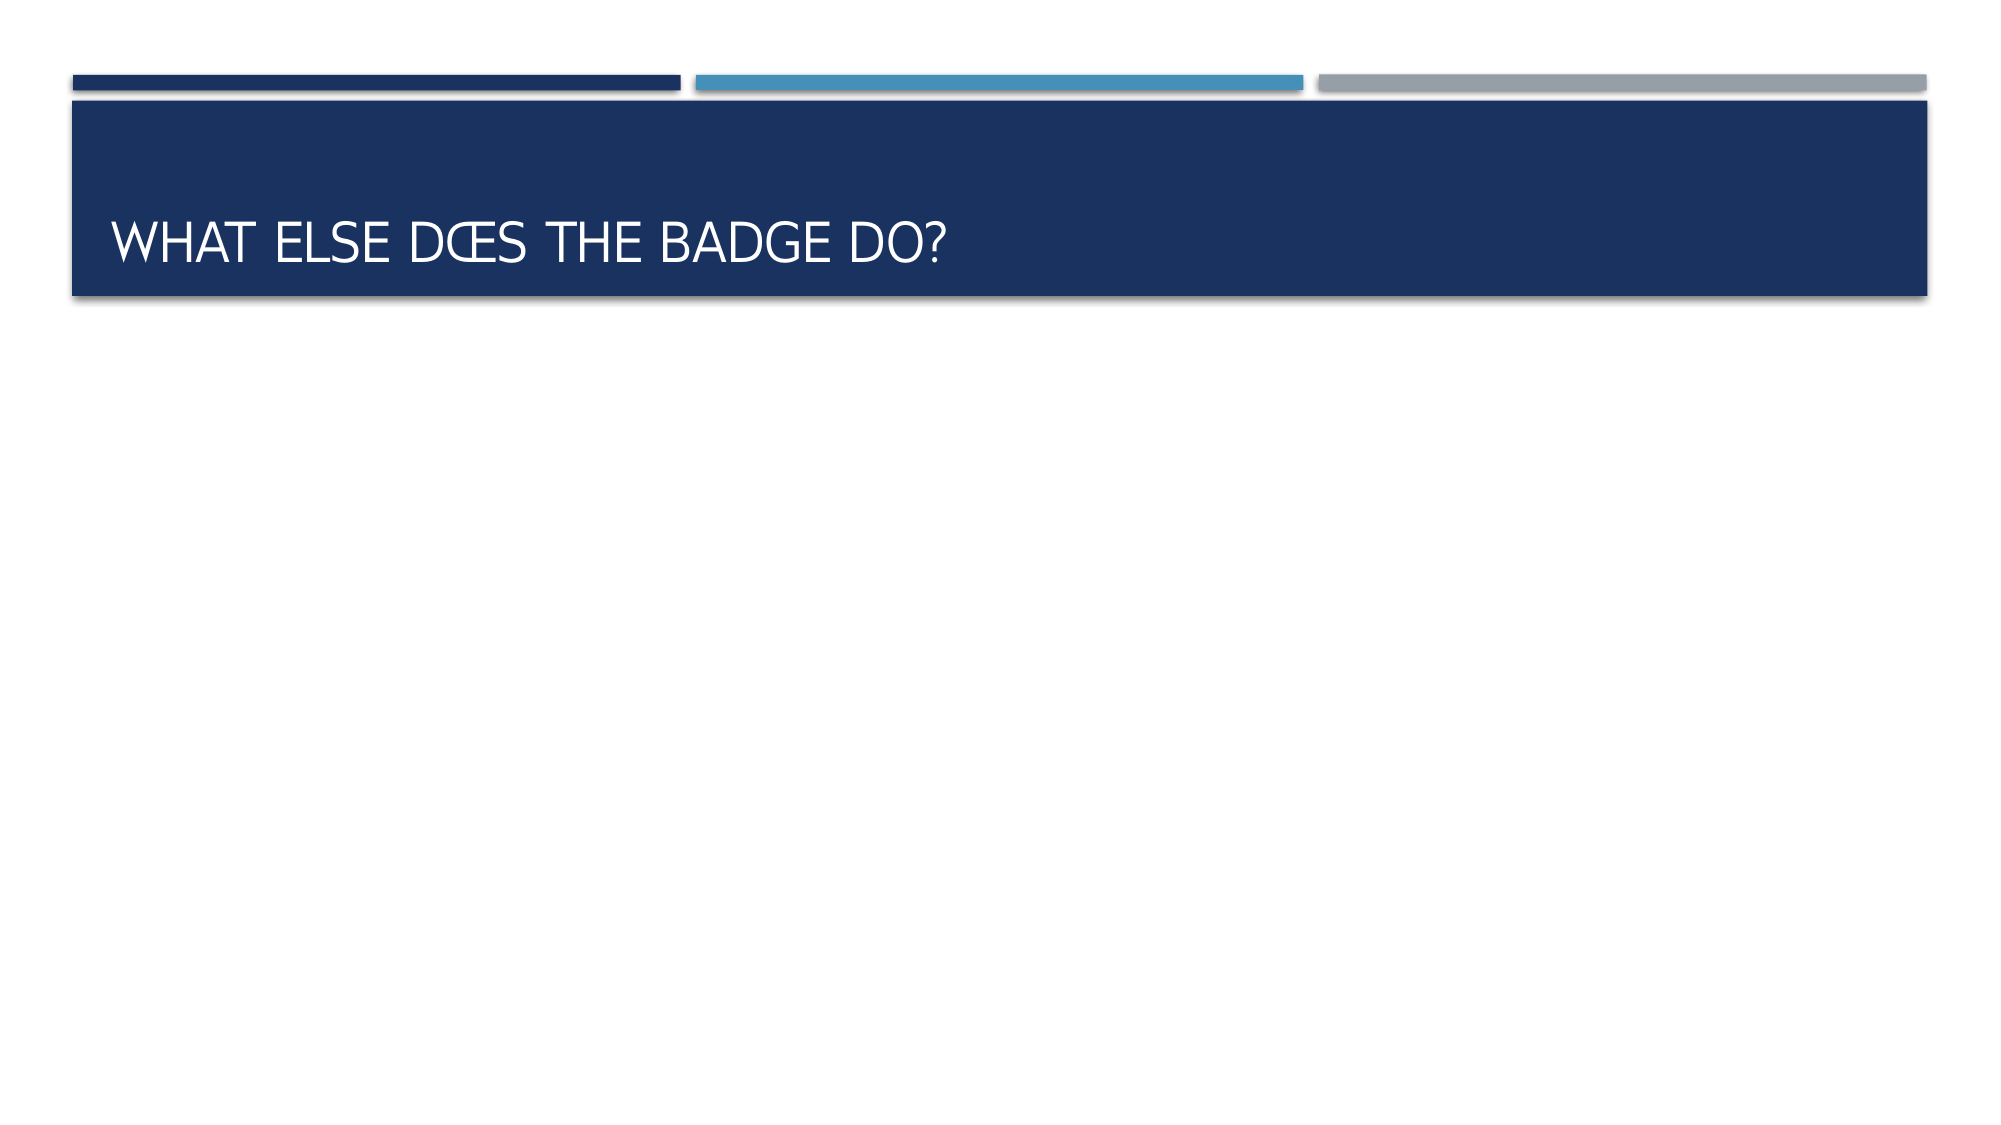

# What else does the badge do?